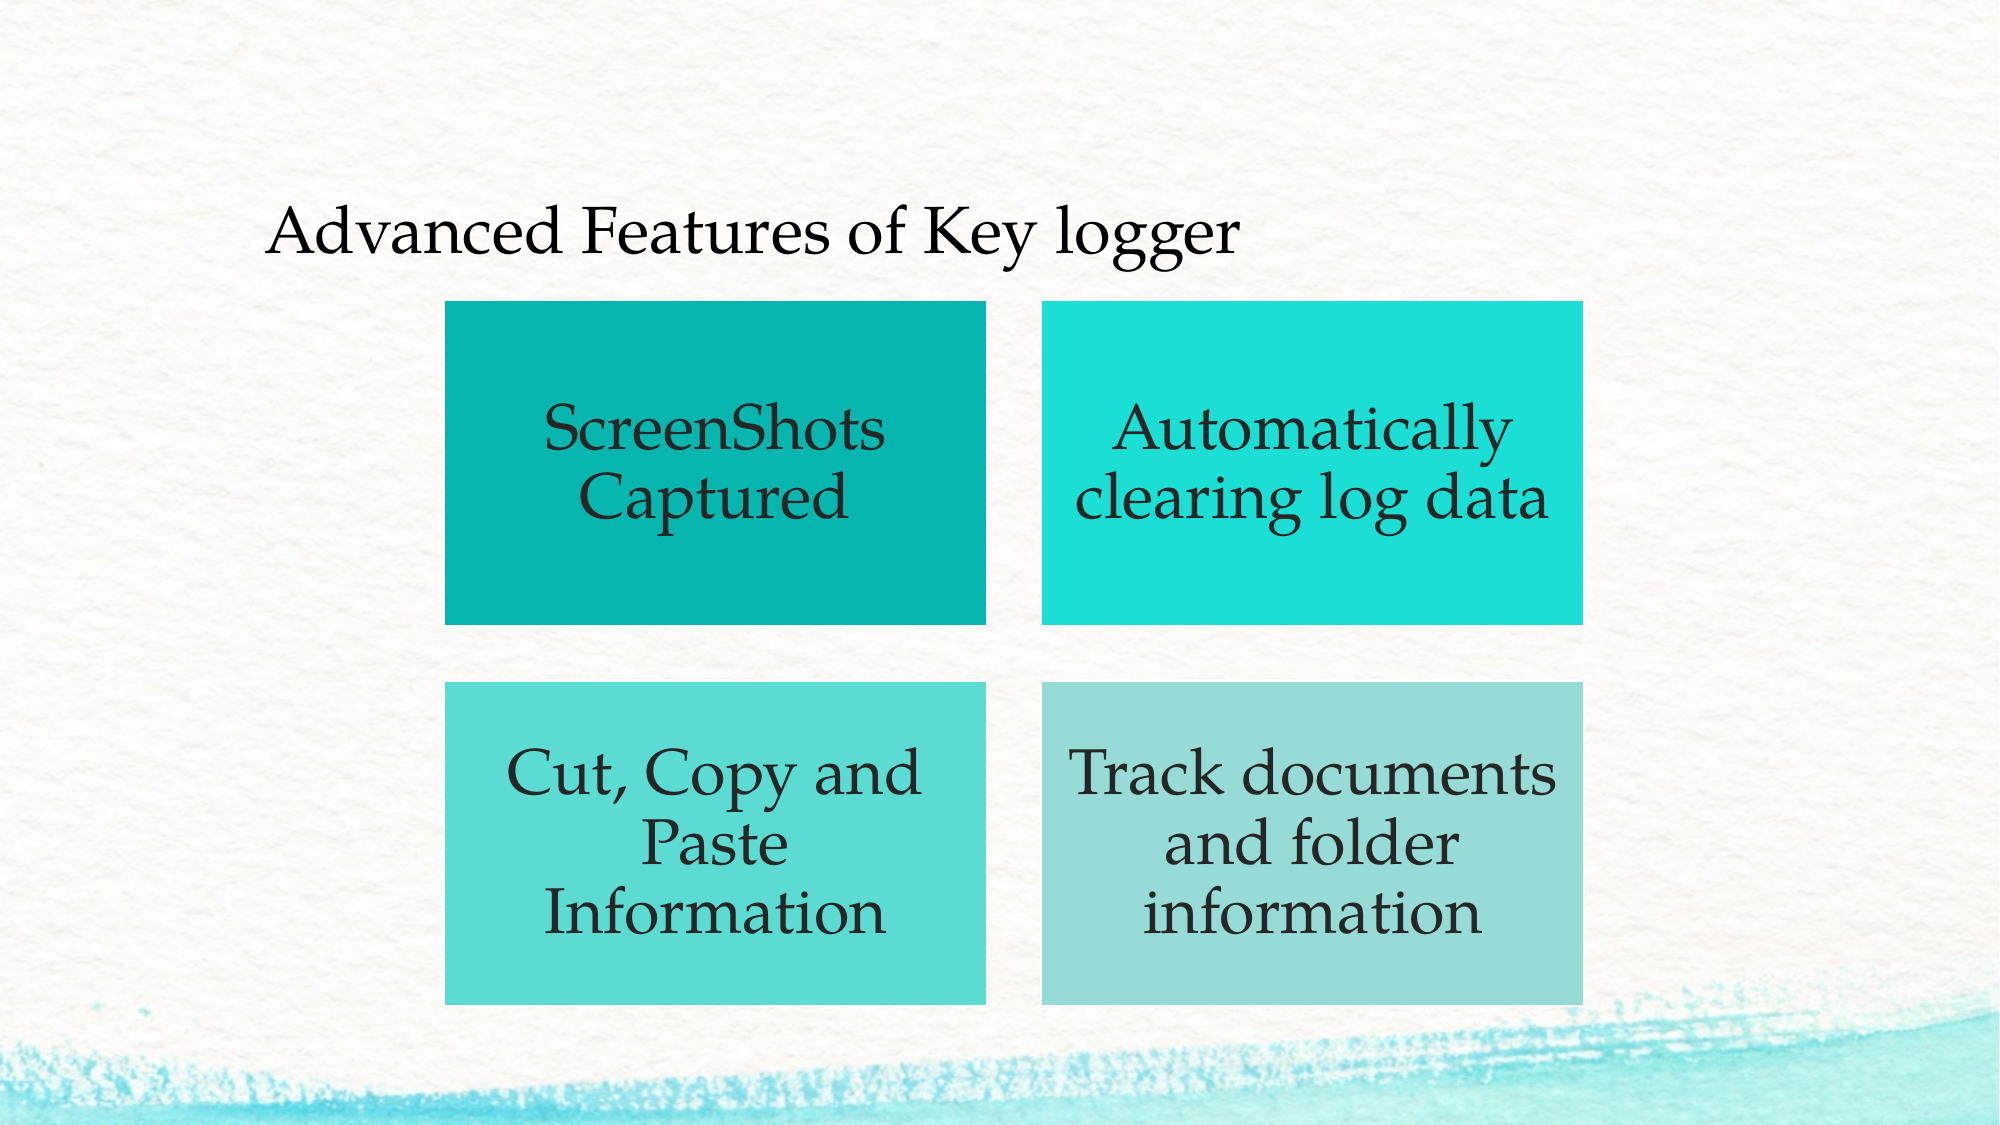

# Advanced Features of Key logger
ScreenShots Captured
Automatically clearing log data
Cut, Copy and Paste Information
Track documents and folder information